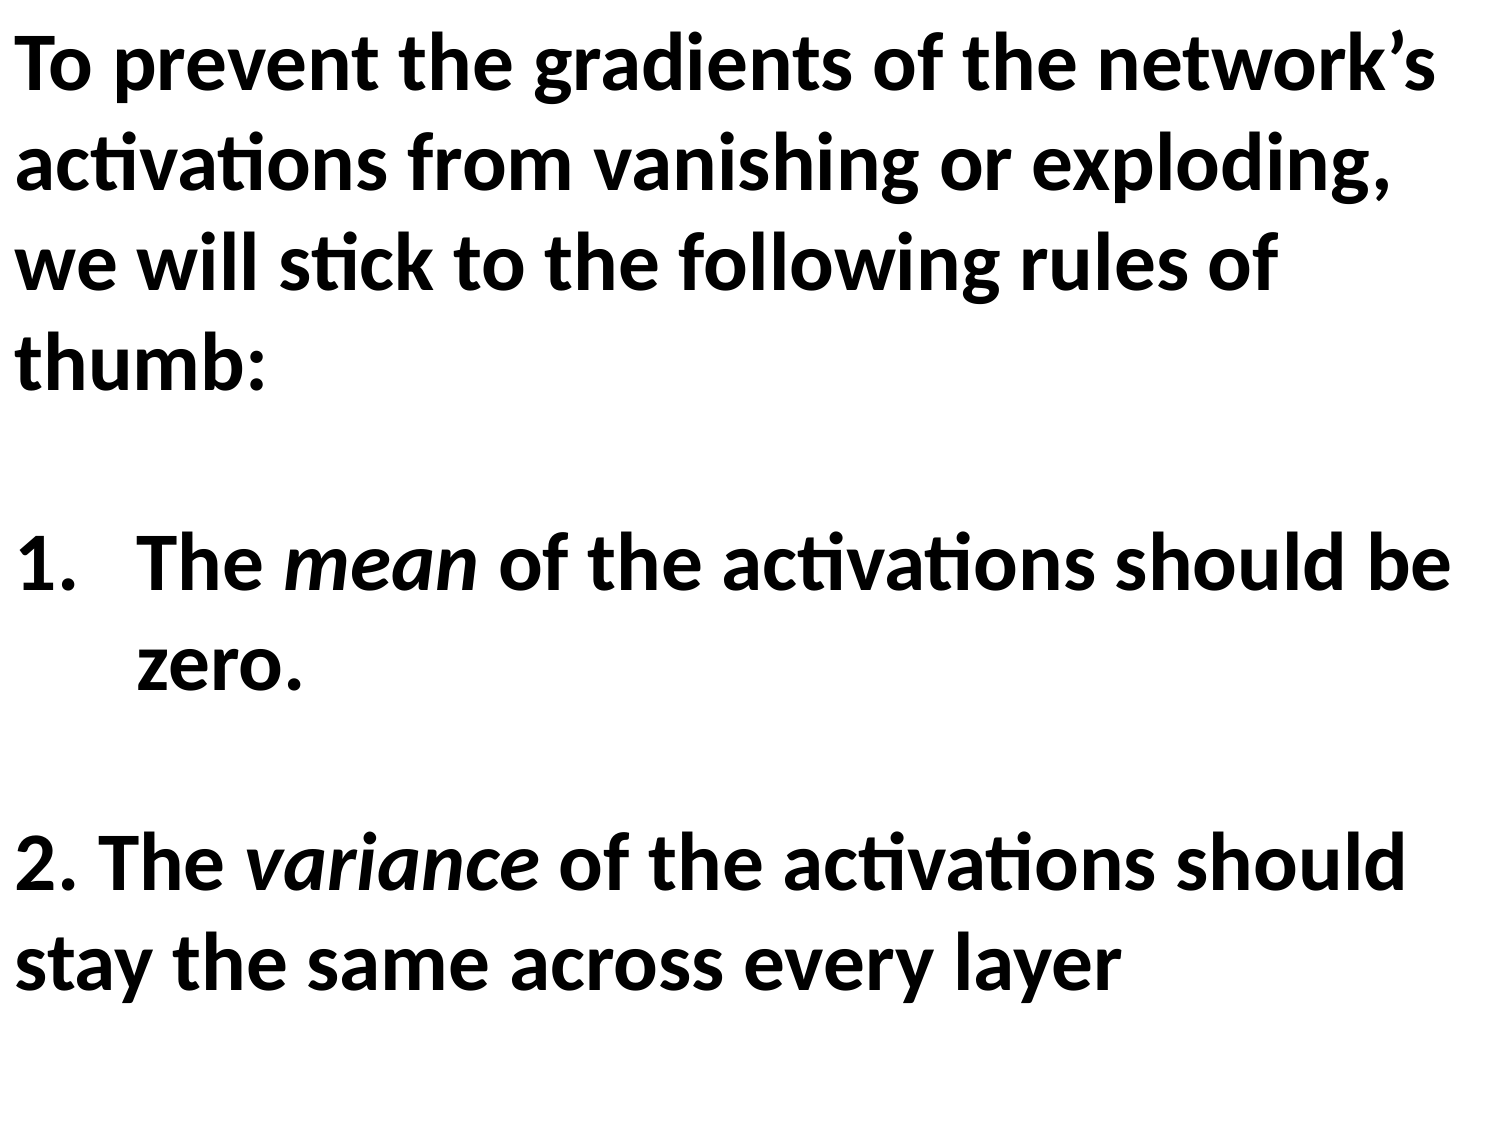

To prevent the gradients of the network’s activations from vanishing or exploding, we will stick to the following rules of thumb:

The mean of the activations should be zero.

2. The variance of the activations should stay the same across every layer